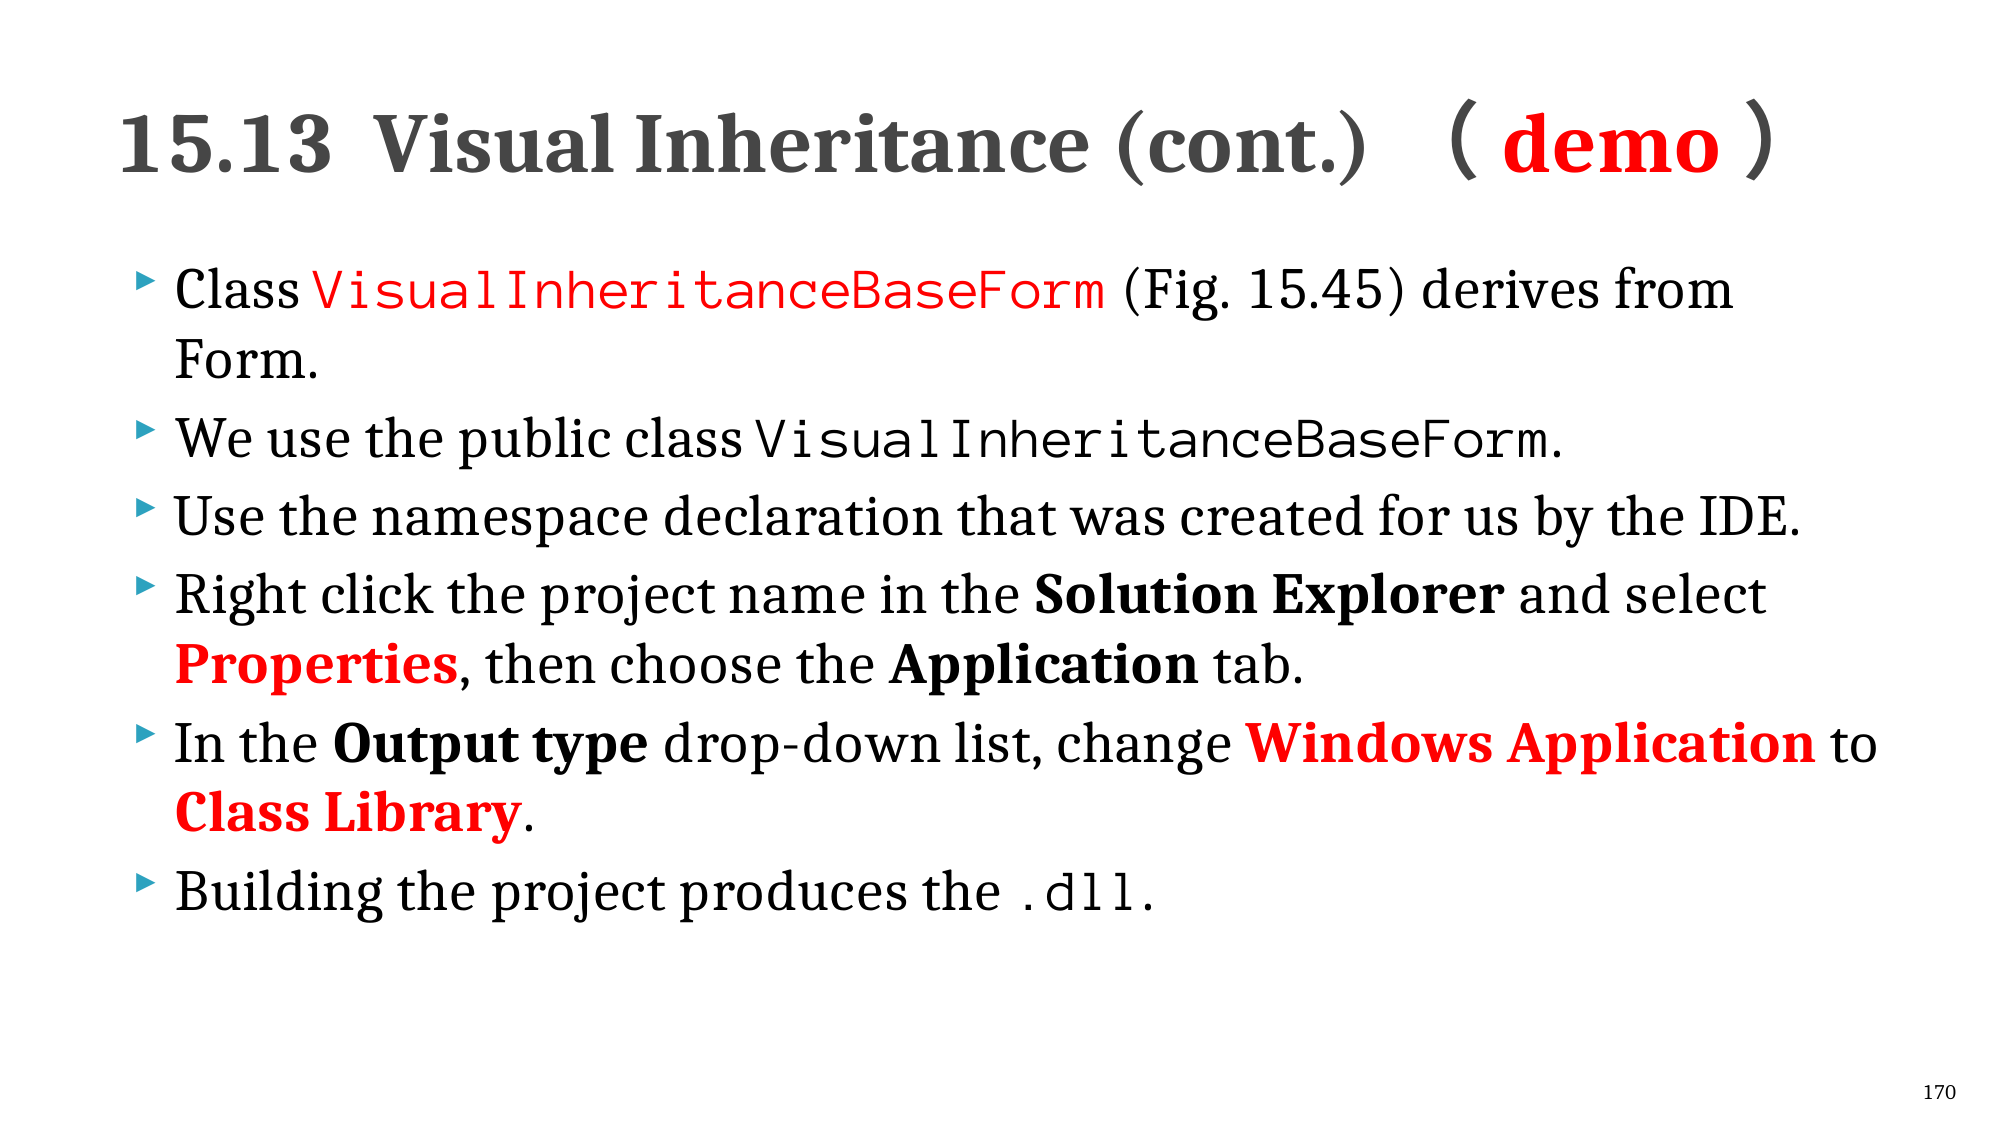

# 15.13  Visual Inheritance (cont.)（demo）
Class VisualInheritanceBaseForm (Fig. 15.45) derives from Form.
We use the public class VisualInheritanceBaseForm.
Use the namespace declaration that was created for us by the IDE.
Right click the project name in the Solution­ Explorer and select Properties, then choose the Application tab.
In the Output type drop-down list, change Windows Application to Class Library.
Building the project produces the .dll.

170